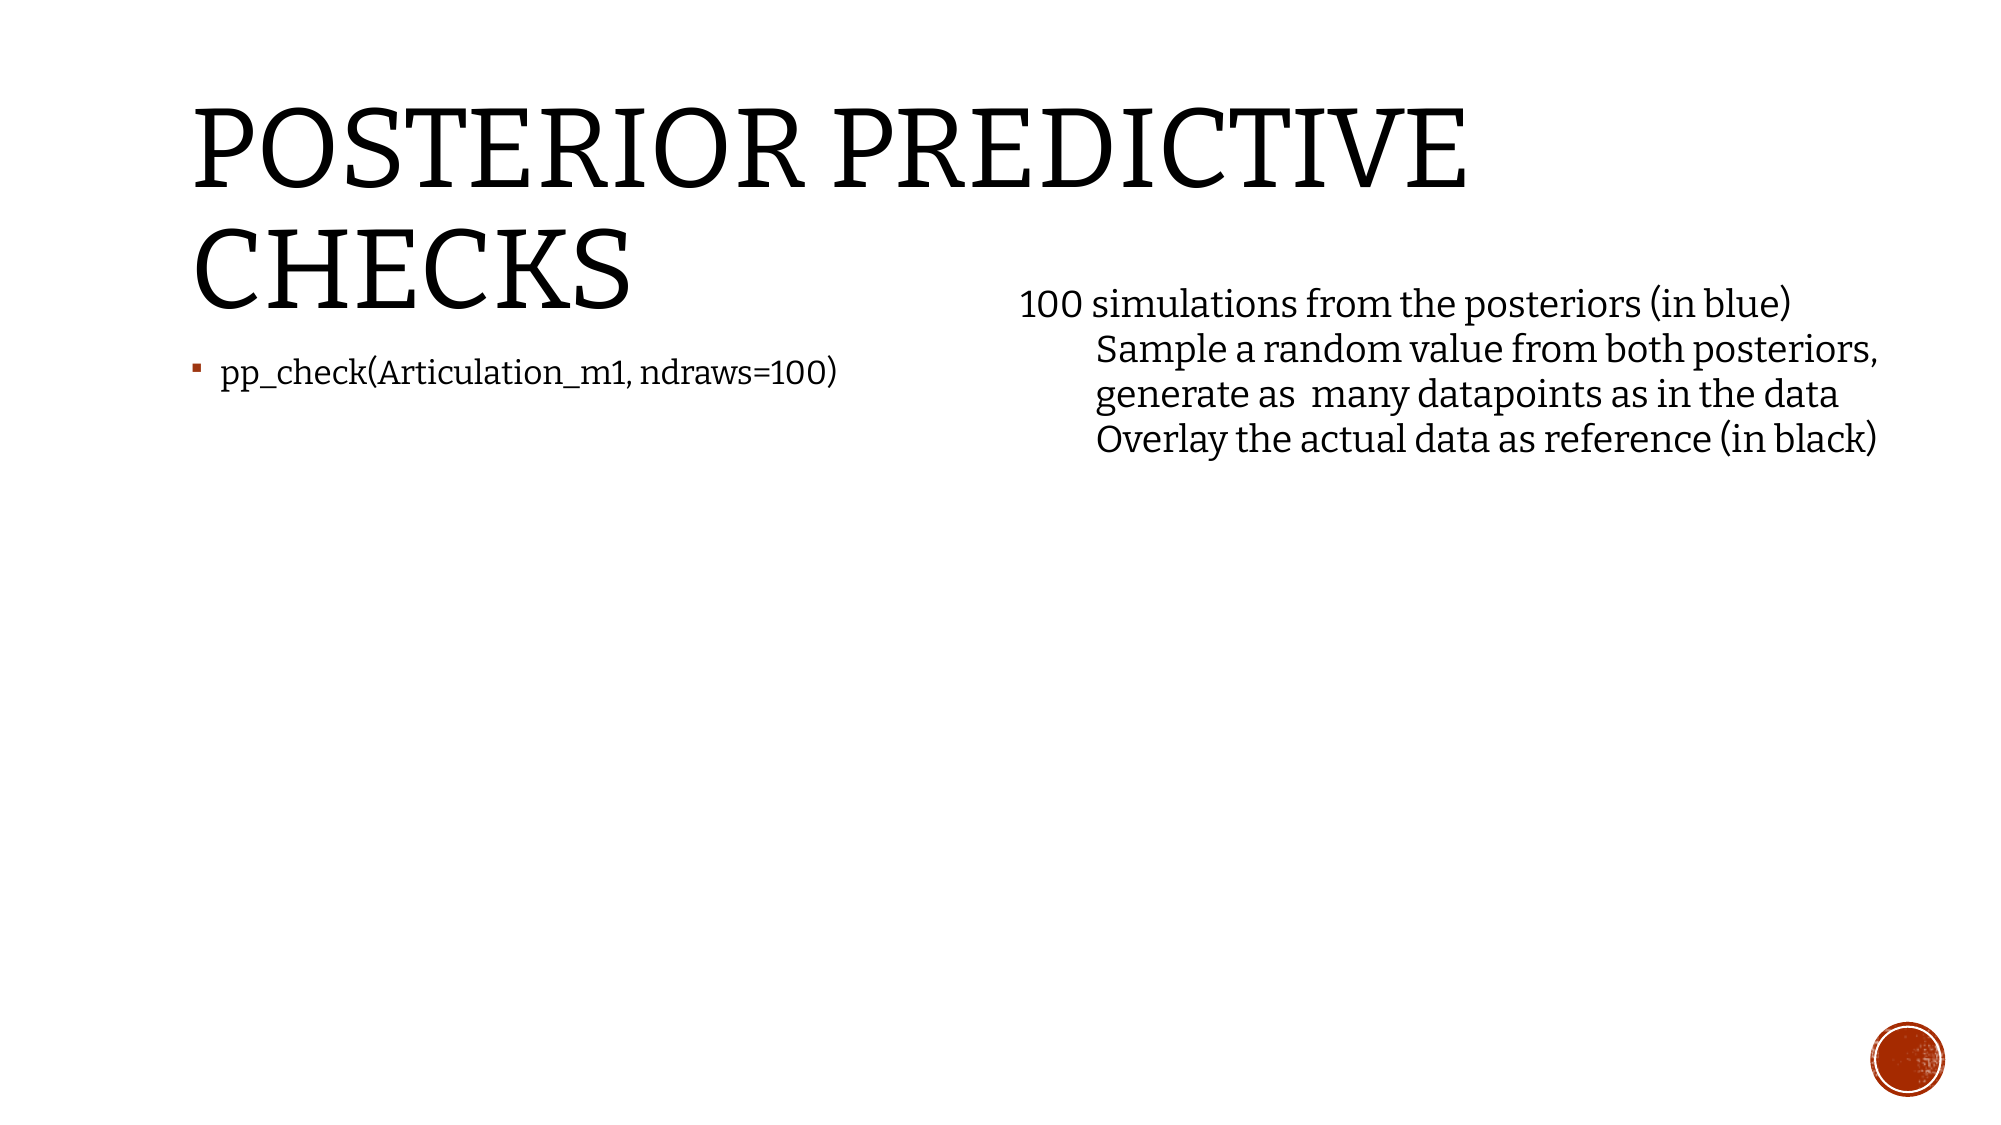

# Posterior predictive checks
100 simulations from the posteriors (in blue)
Sample a random value from both posteriors,
generate as  many datapoints as in the data
Overlay the actual data as reference (in black)

pp_check(Articulation_m1, ndraws=100)